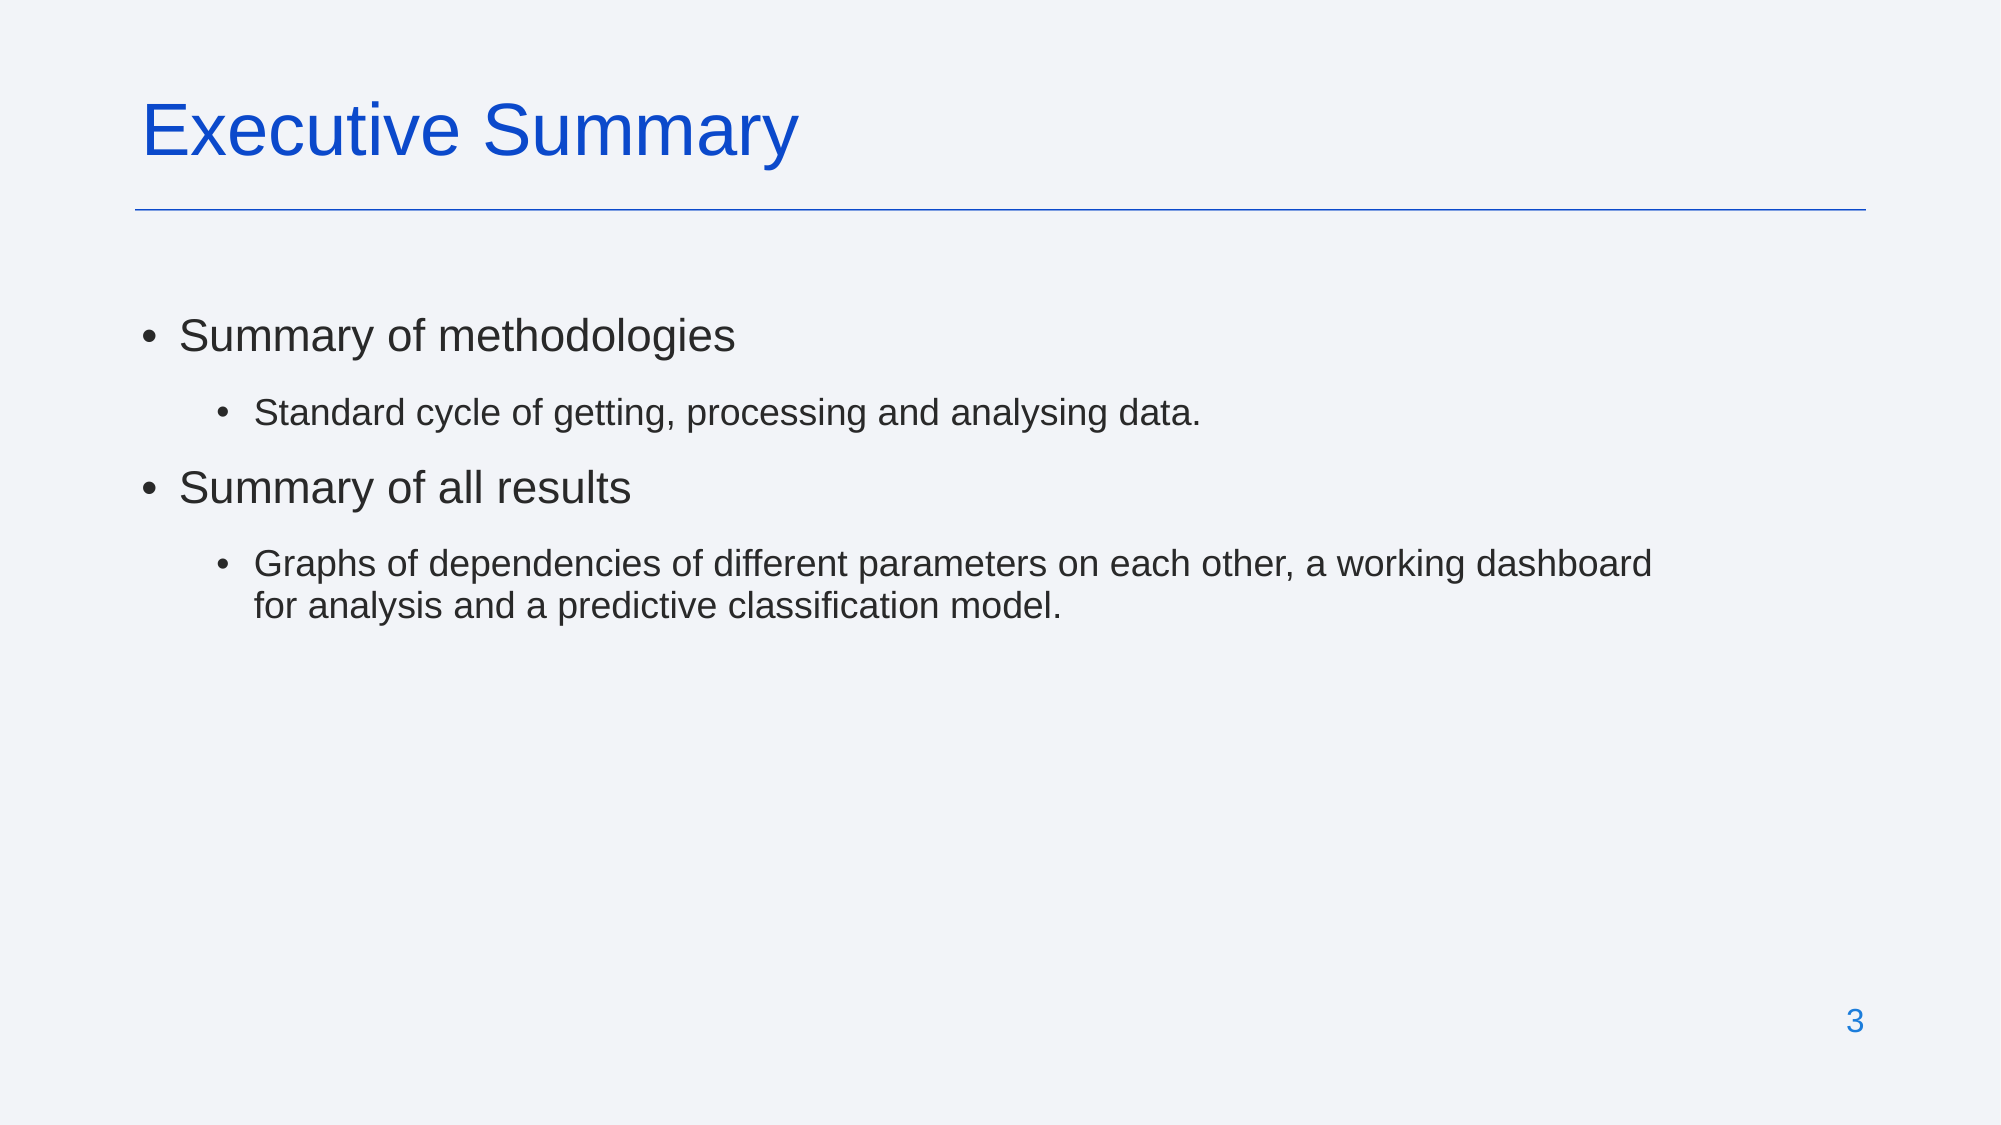

Executive Summary
Summary of methodologies
Standard cycle of getting, processing and analysing data.
Summary of all results
Graphs of dependencies of different parameters on each other, a working dashboard for analysis and a predictive classification model.
3